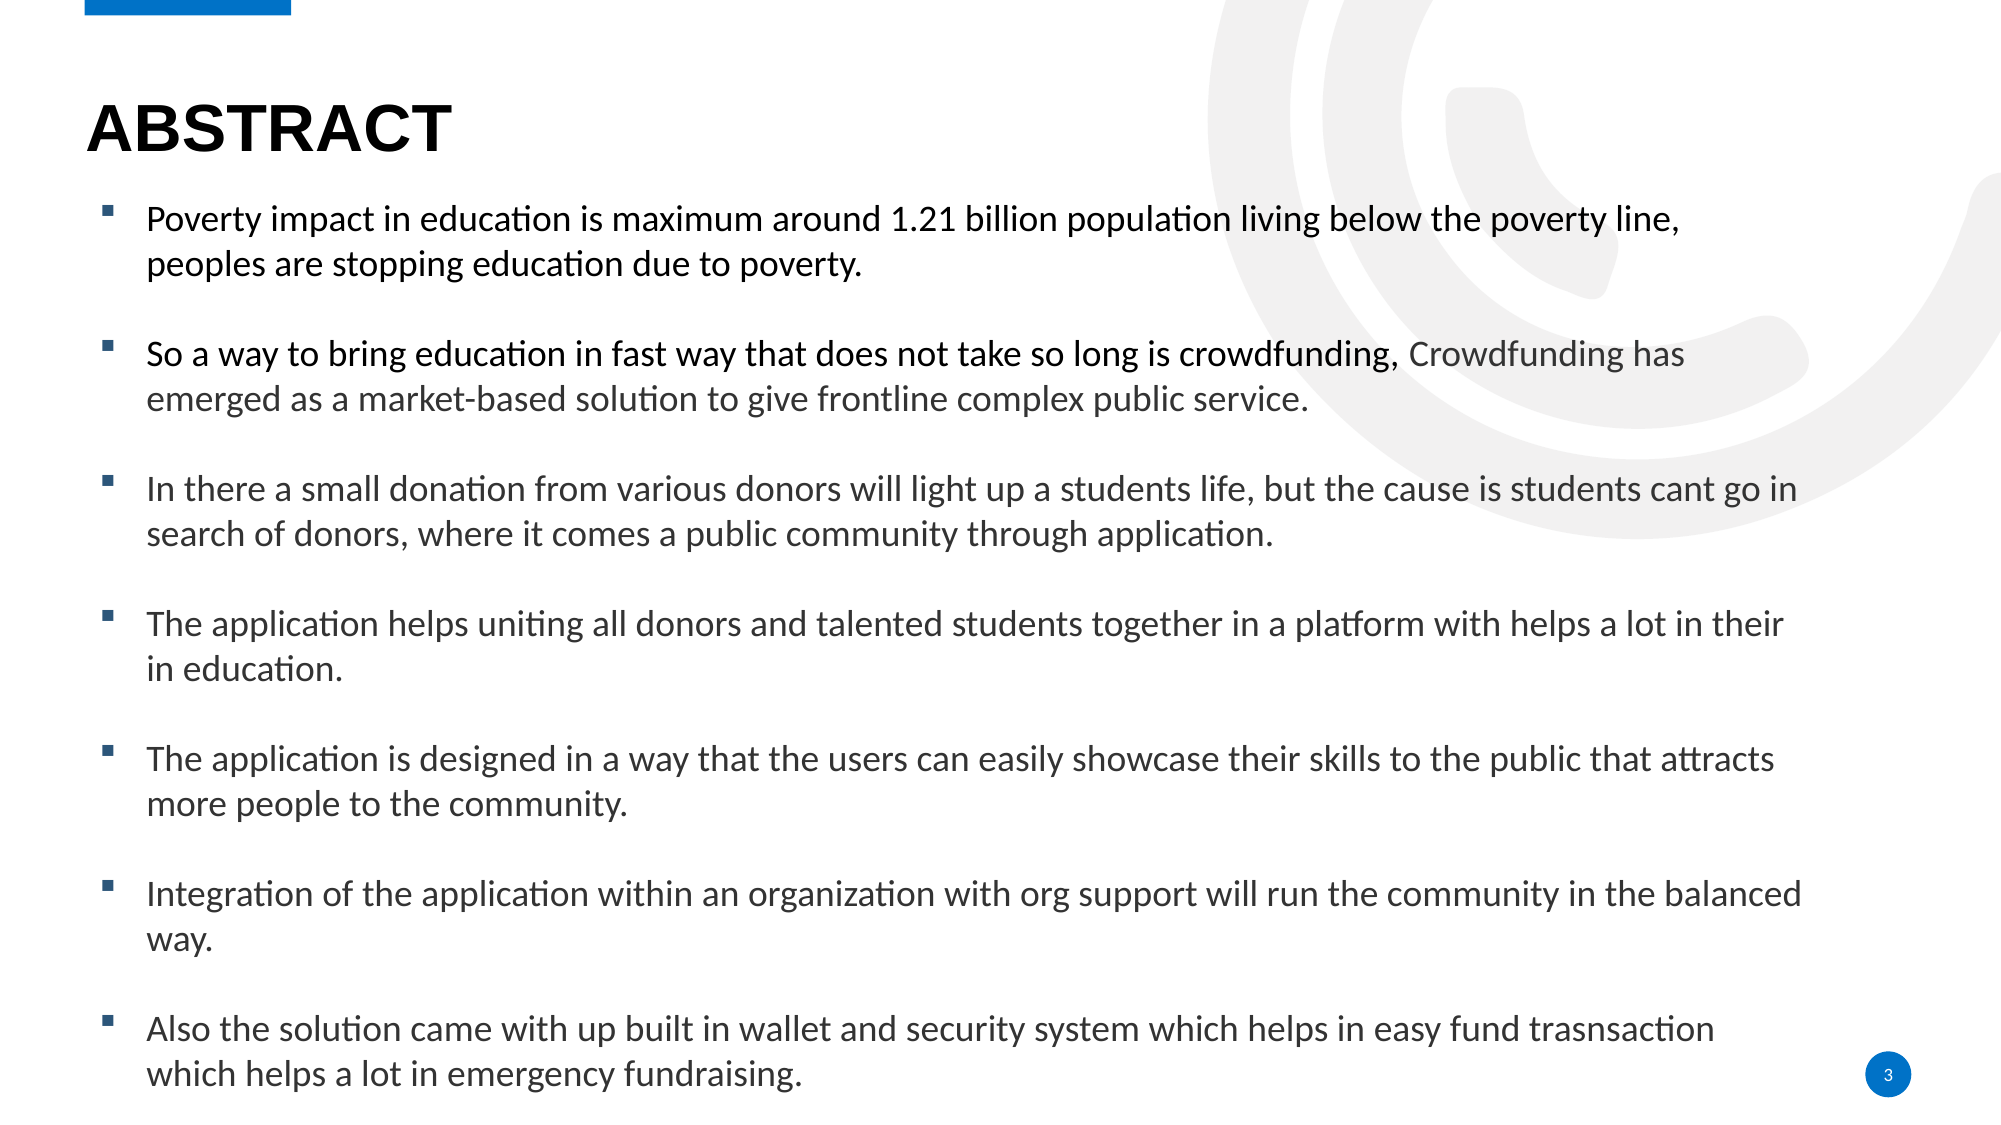

# Abstract
Poverty impact in education is maximum around 1.21 billion population living below the poverty line, peoples are stopping education due to poverty.

So a way to bring education in fast way that does not take so long is crowdfunding, Crowdfunding has emerged as a market-based solution to give frontline complex public service.

In there a small donation from various donors will light up a students life, but the cause is students cant go in search of donors, where it comes a public community through application.

The application helps uniting all donors and talented students together in a platform with helps a lot in their in education.

The application is designed in a way that the users can easily showcase their skills to the public that attracts more people to the community.

Integration of the application within an organization with org support will run the community in the balanced way.

Also the solution came with up built in wallet and security system which helps in easy fund trasnsaction which helps a lot in emergency fundraising.
3